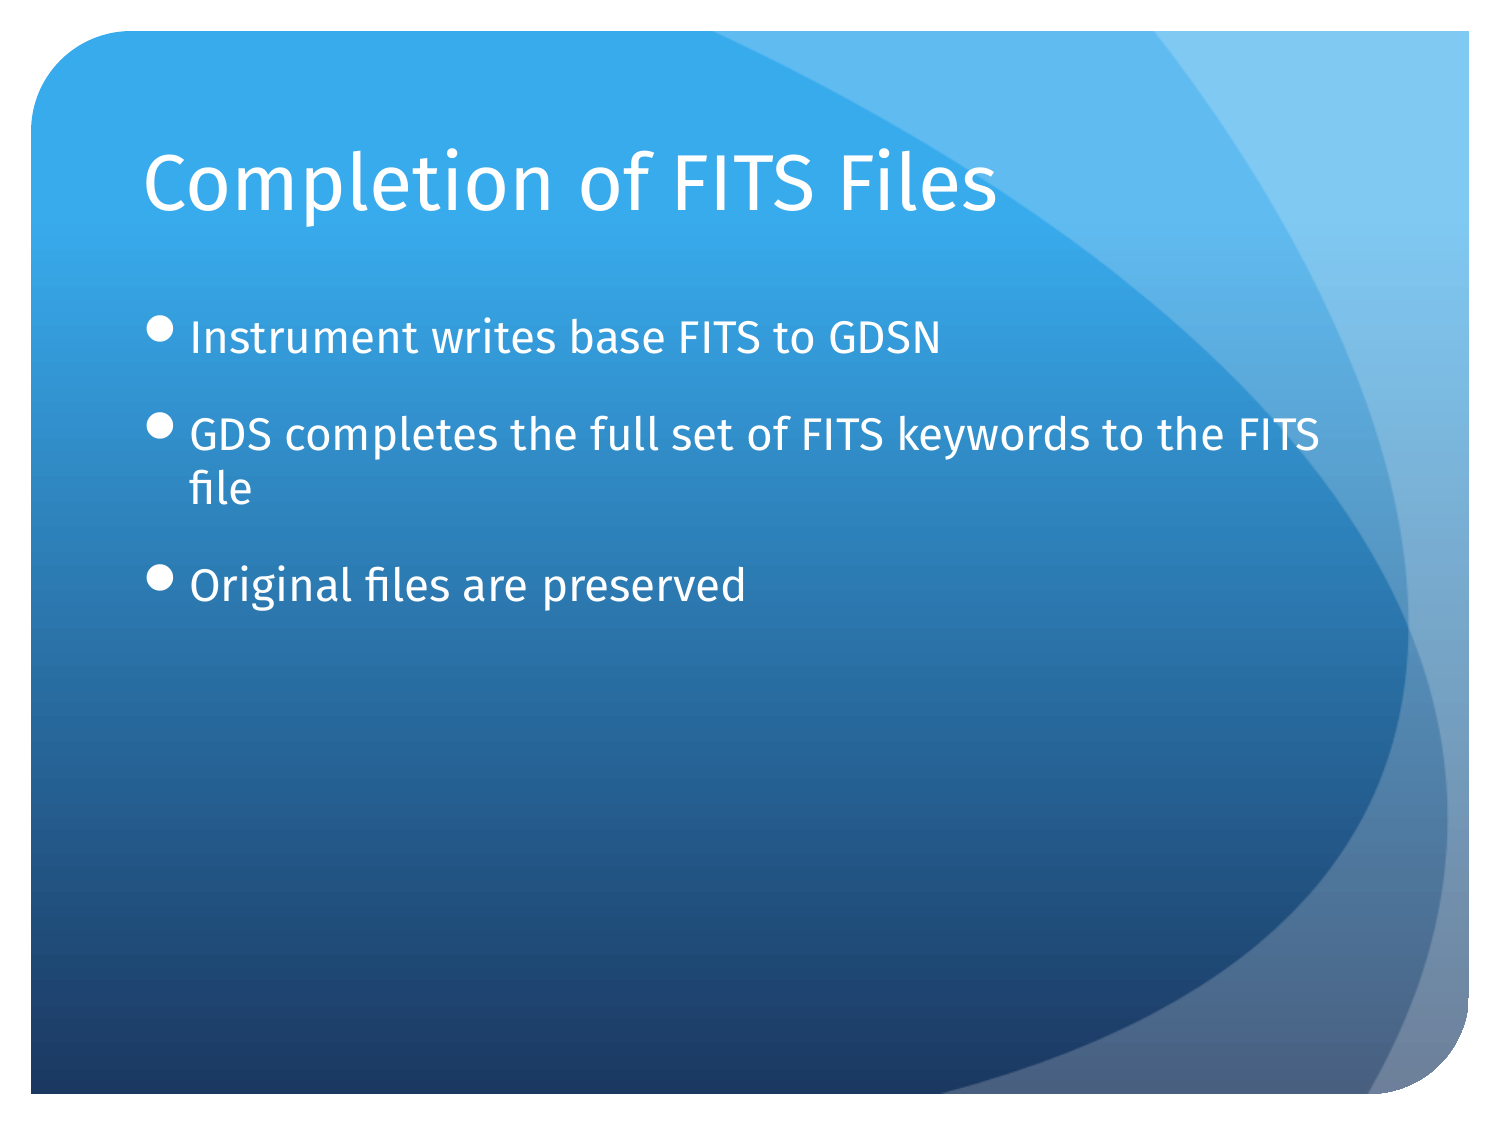

# Completion of FITS Files
Instrument writes base FITS to GDSN
GDS completes the full set of FITS keywords to the FITS file
Original files are preserved